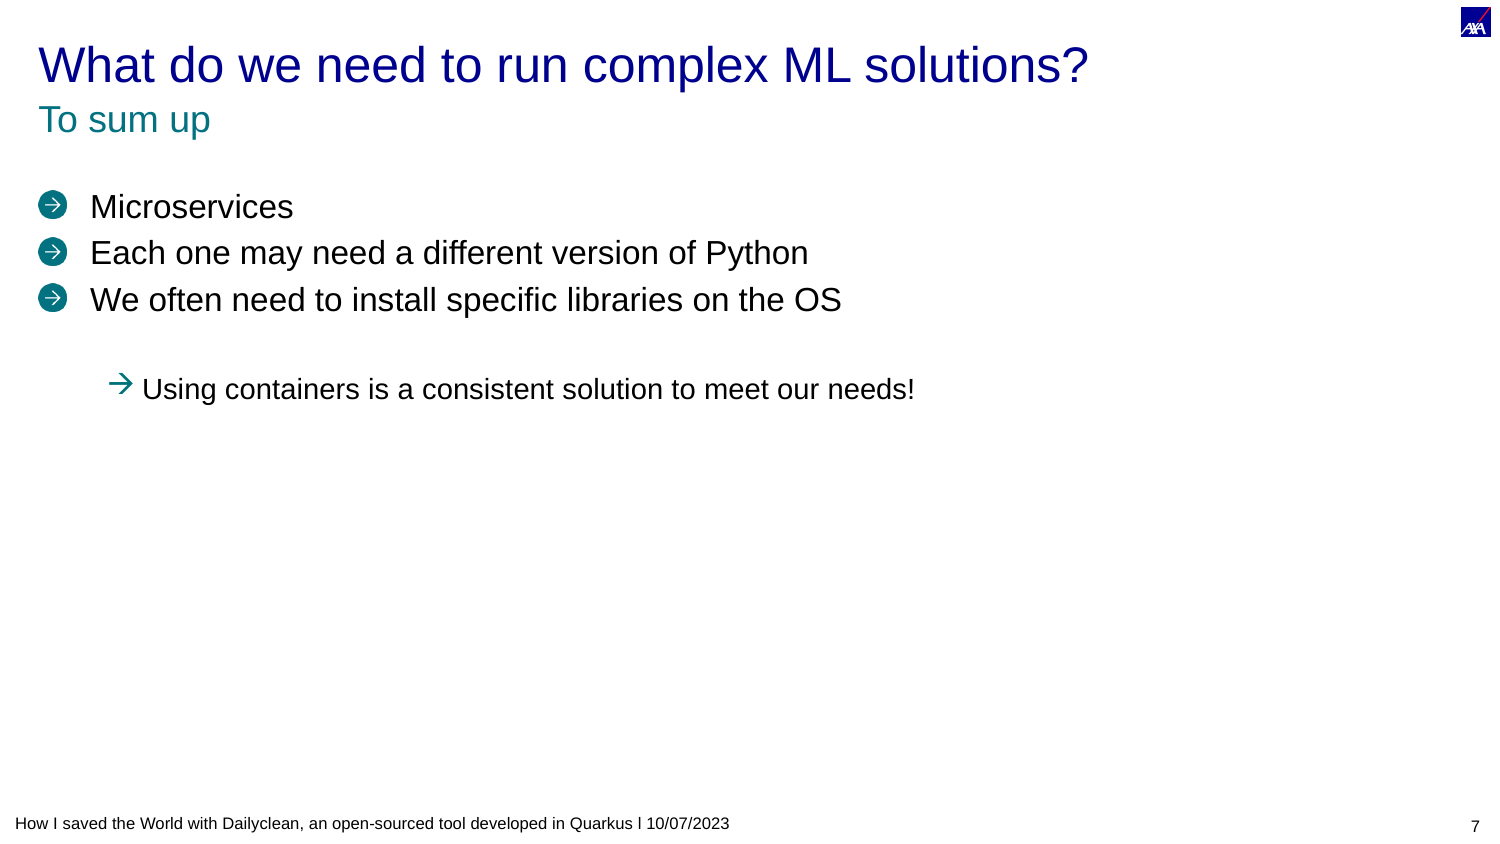

# What do we need to run complex ML solutions?
To sum up
Microservices
Each one may need a different version of Python
We often need to install specific libraries on the OS

Using containers is a consistent solution to meet our needs!

How I saved the World with Dailyclean, an open-sourced tool developed in Quarkus l 10/07/2023